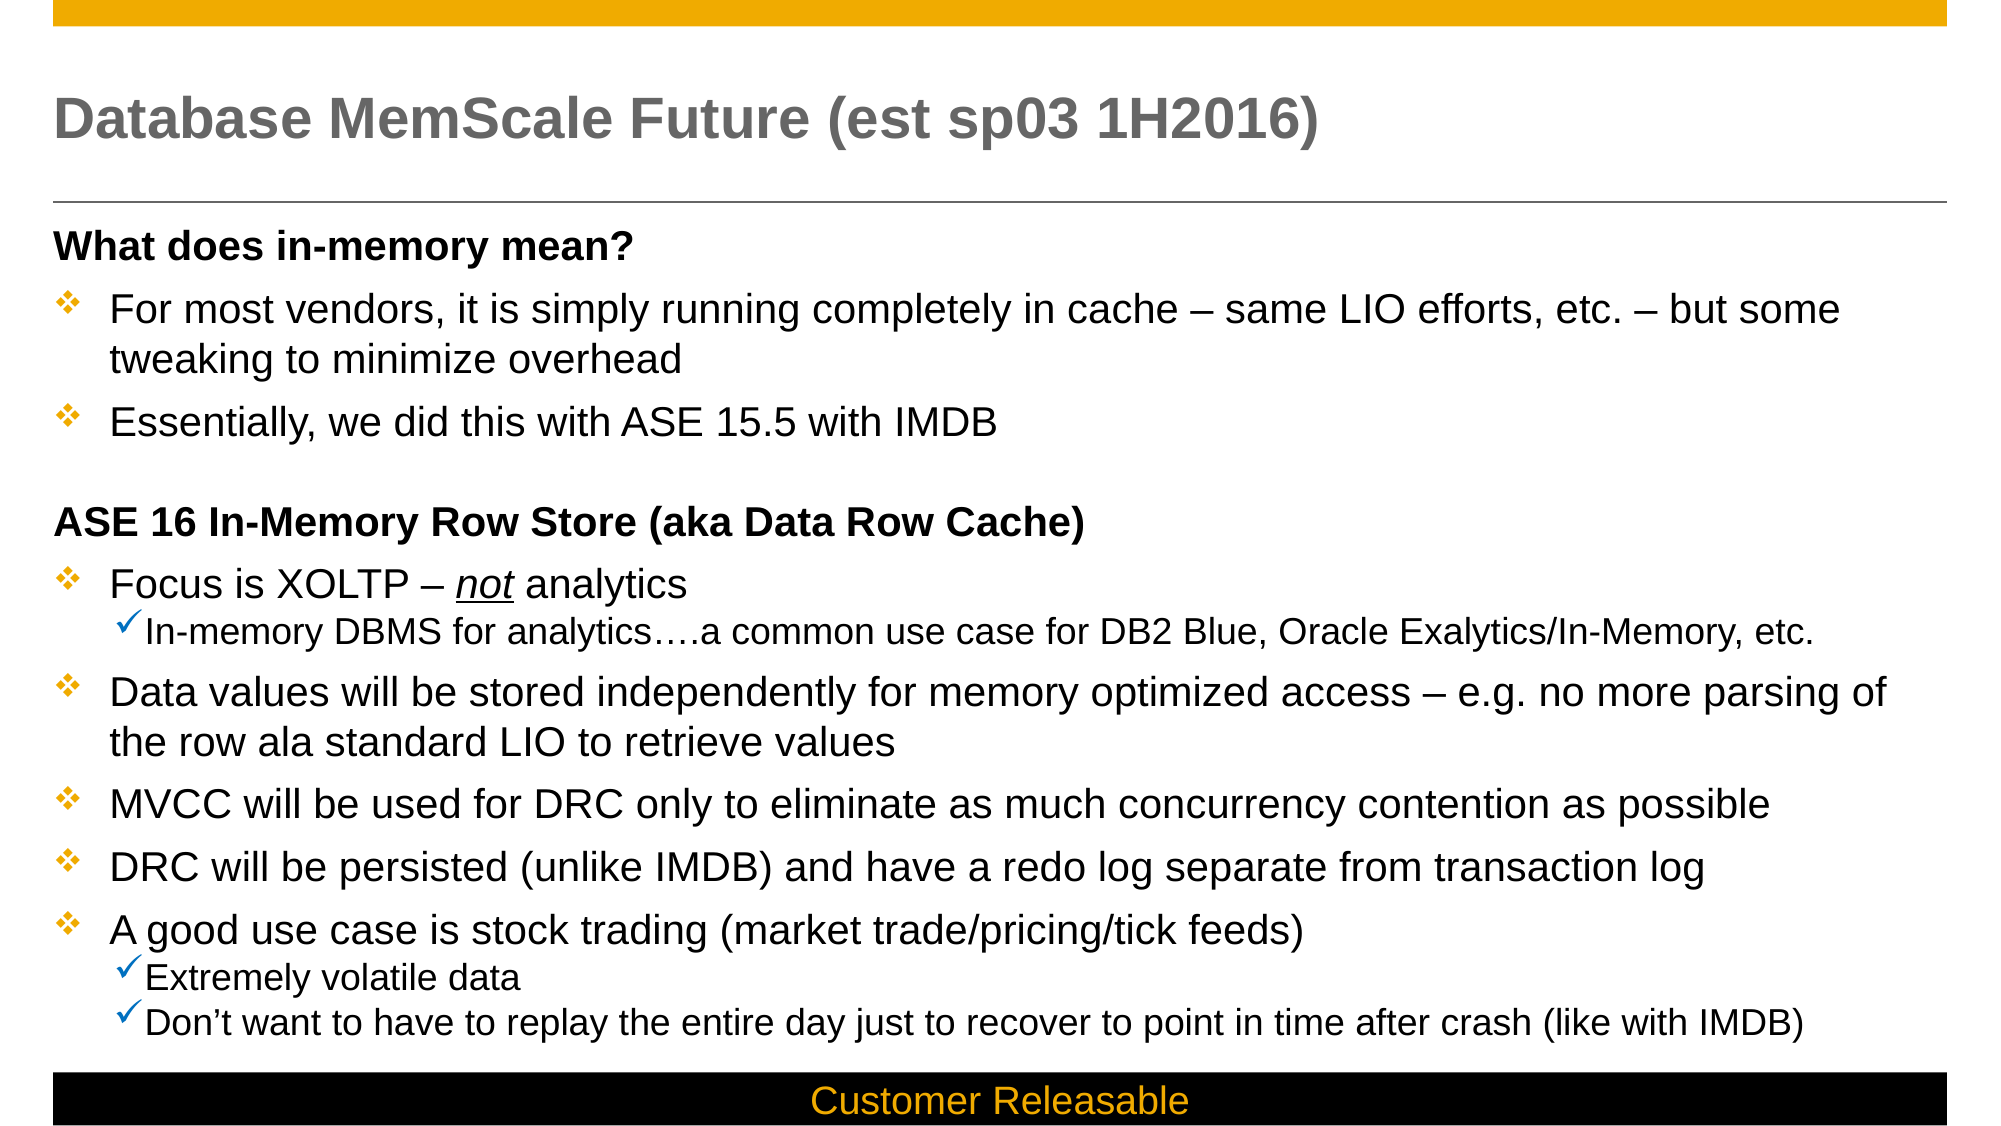

# Database MemScale Future (est sp03 1H2016)
What does in-memory mean?
For most vendors, it is simply running completely in cache – same LIO efforts, etc. – but some tweaking to minimize overhead
Essentially, we did this with ASE 15.5 with IMDB
ASE 16 In-Memory Row Store (aka Data Row Cache)
Focus is XOLTP – not analytics
In-memory DBMS for analytics….a common use case for DB2 Blue, Oracle Exalytics/In-Memory, etc.
Data values will be stored independently for memory optimized access – e.g. no more parsing of the row ala standard LIO to retrieve values
MVCC will be used for DRC only to eliminate as much concurrency contention as possible
DRC will be persisted (unlike IMDB) and have a redo log separate from transaction log
A good use case is stock trading (market trade/pricing/tick feeds)
Extremely volatile data
Don’t want to have to replay the entire day just to recover to point in time after crash (like with IMDB)